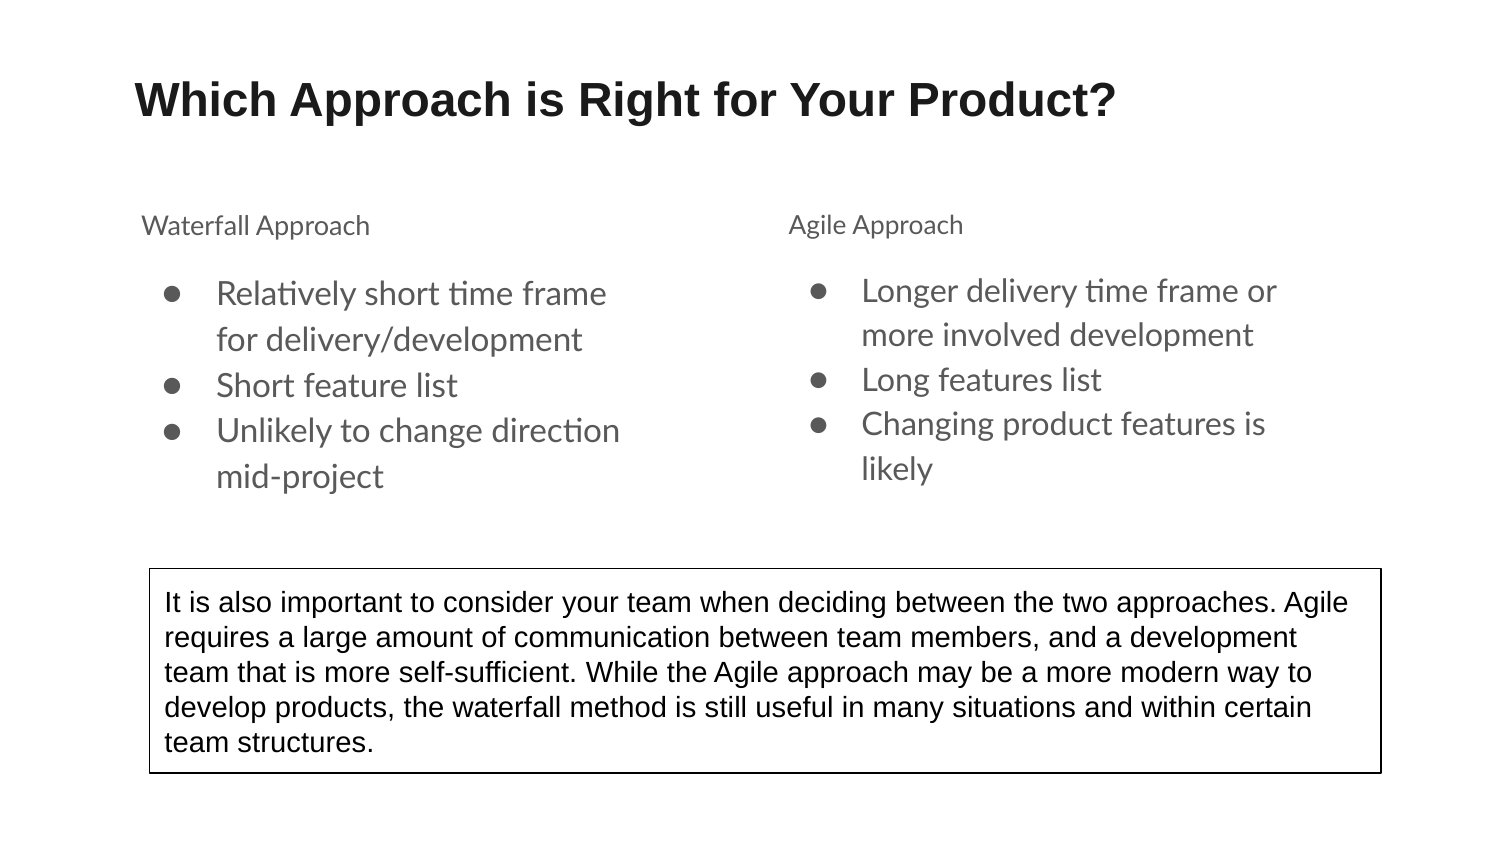

Which Approach is Right for Your Product?

Waterfall Approach
Relatively short time frame for delivery/development
Short feature list
Unlikely to change direction mid-project
Agile Approach
Longer delivery time frame or more involved development
Long features list
Changing product features is likely
It is also important to consider your team when deciding between the two approaches. Agile requires a large amount of communication between team members, and a development team that is more self-sufficient. While the Agile approach may be a more modern way to develop products, the waterfall method is still useful in many situations and within certain team structures.